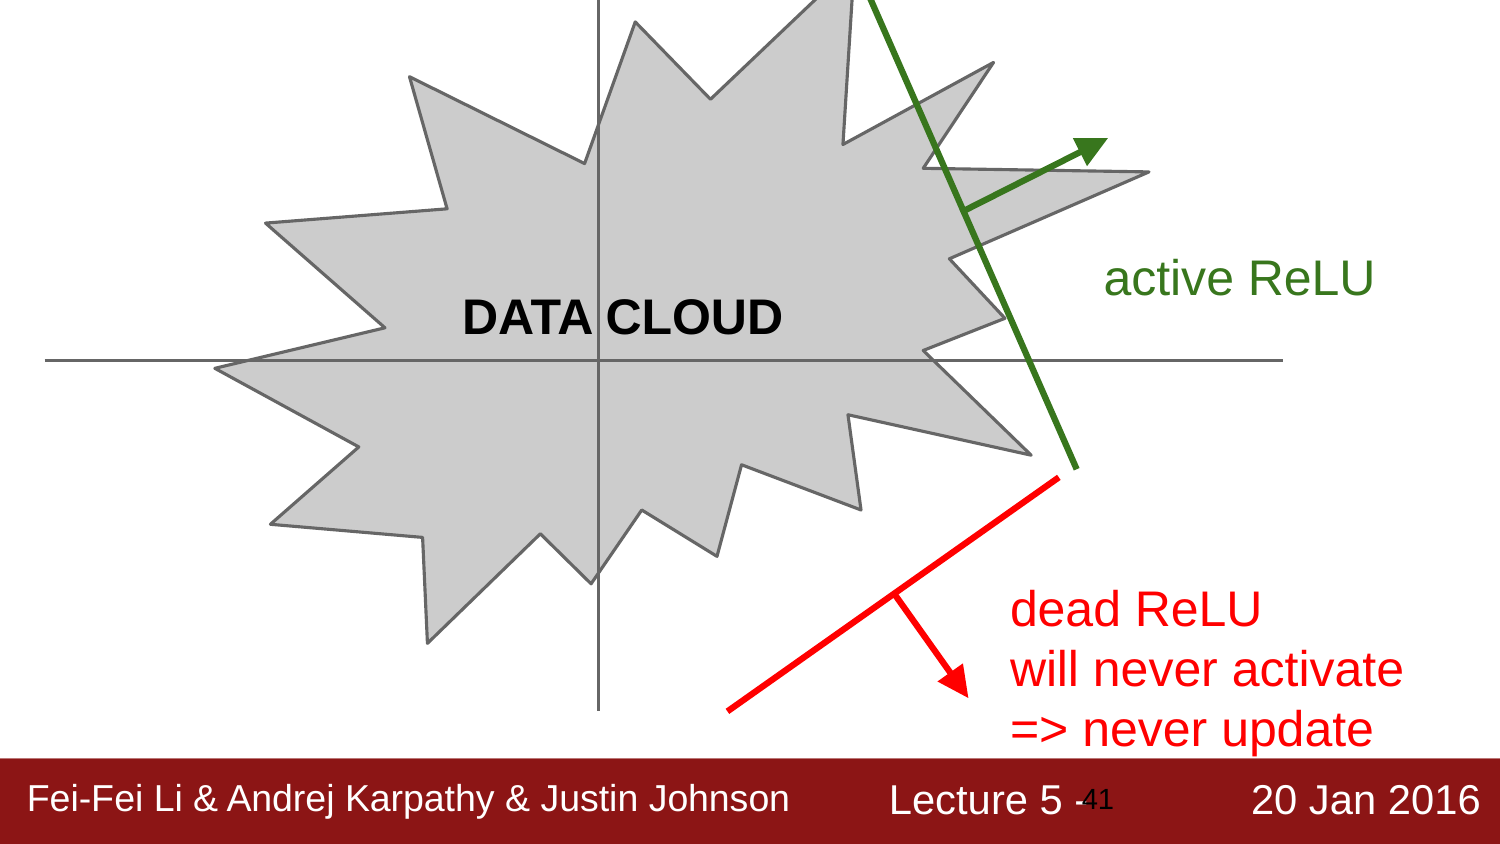

DATA CLOUD
active ReLU
dead ReLU
will never activate
=> never update
41